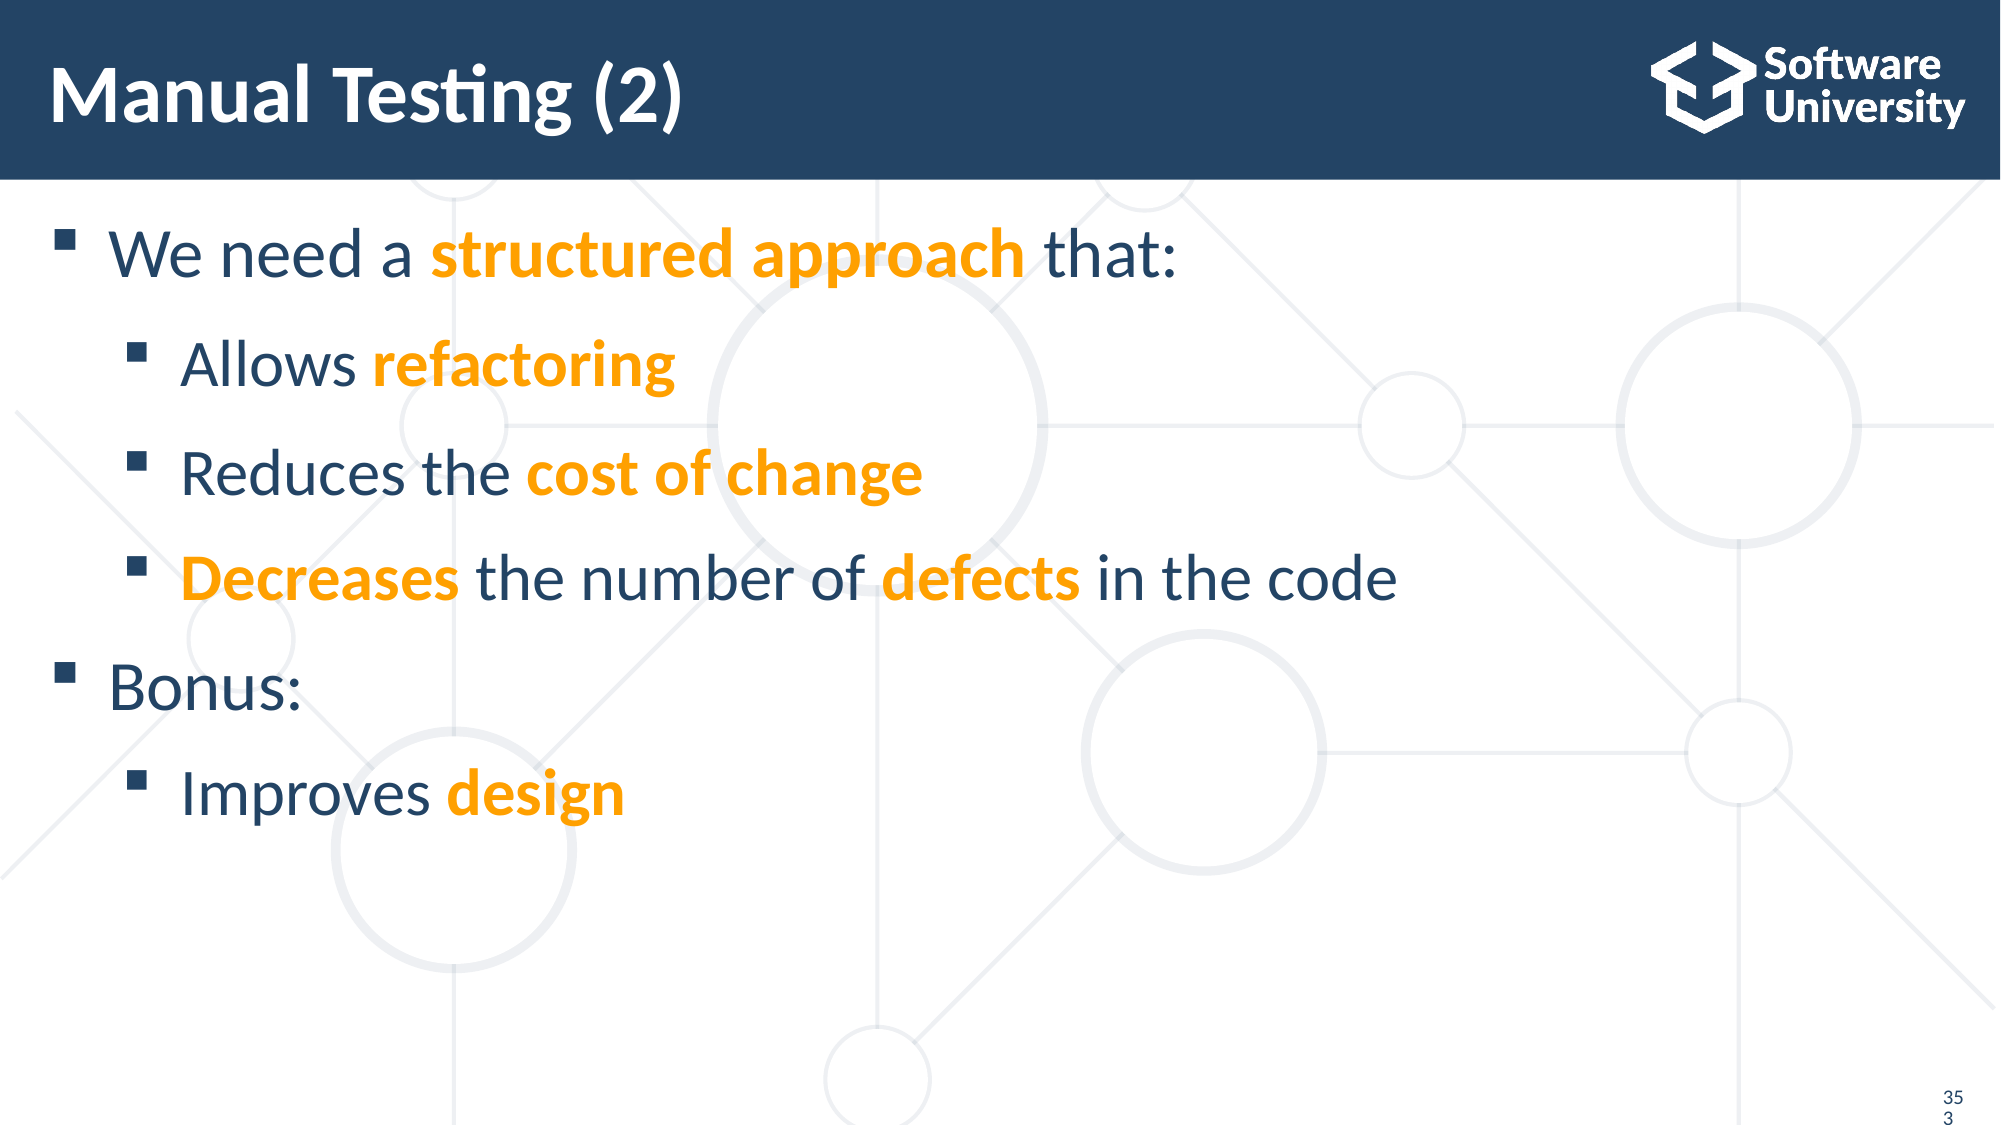

# Manual Testing (2)
We need a structured approach that:
Allows refactoring
Reduces the cost of change
Decreases the number of defects in the code
Bonus:
Improves design
353